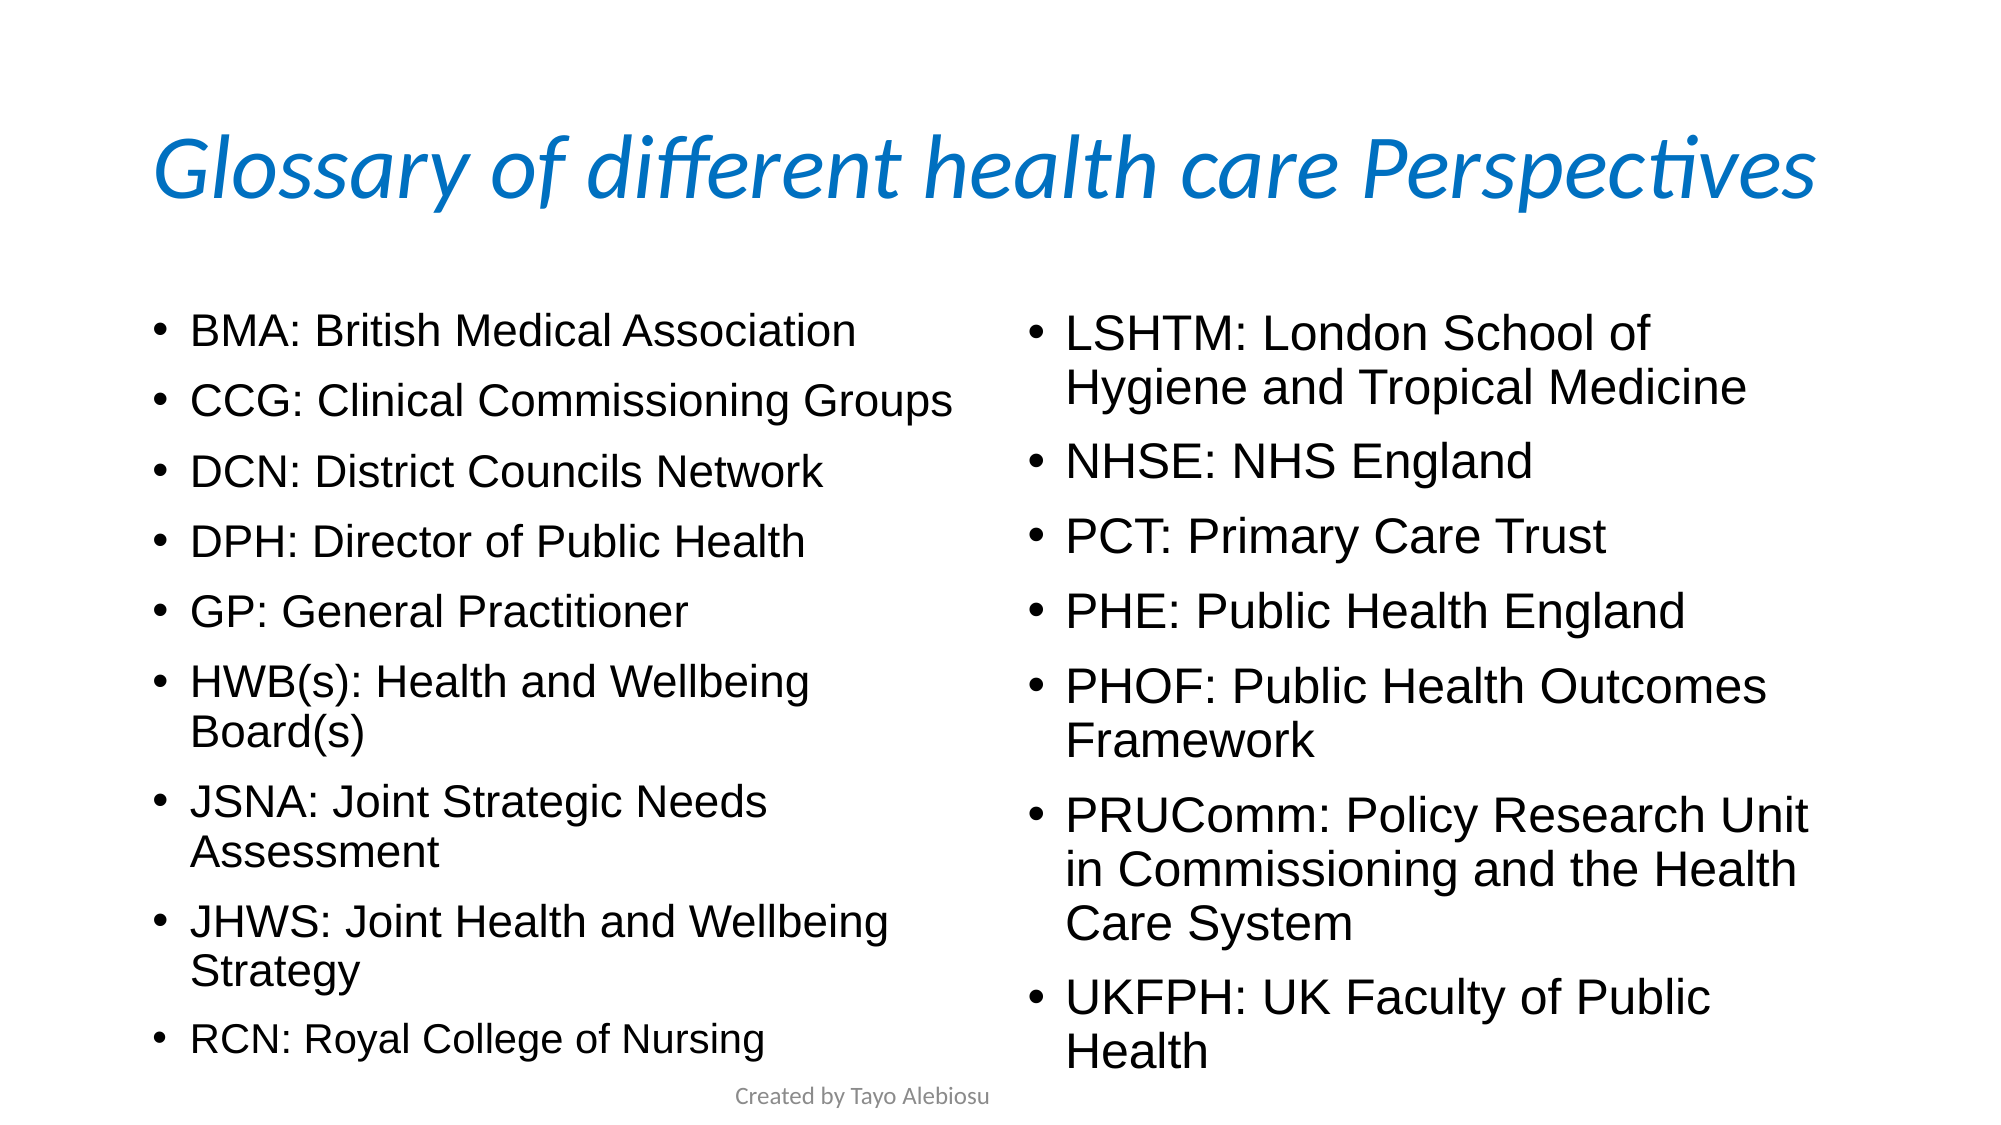

# Glossary of different health care Perspectives
BMA: British Medical Association
CCG: Clinical Commissioning Groups
DCN: District Councils Network
DPH: Director of Public Health
GP: General Practitioner
HWB(s): Health and Wellbeing Board(s)
JSNA: Joint Strategic Needs Assessment
JHWS: Joint Health and Wellbeing Strategy
RCN: Royal College of Nursing

LSHTM: London School of Hygiene and Tropical Medicine
NHSE: NHS England
PCT: Primary Care Trust
PHE: Public Health England
PHOF: Public Health Outcomes Framework
PRUComm: Policy Research Unit in Commissioning and the Health Care System
UKFPH: UK Faculty of Public Health
Created by Tayo Alebiosu